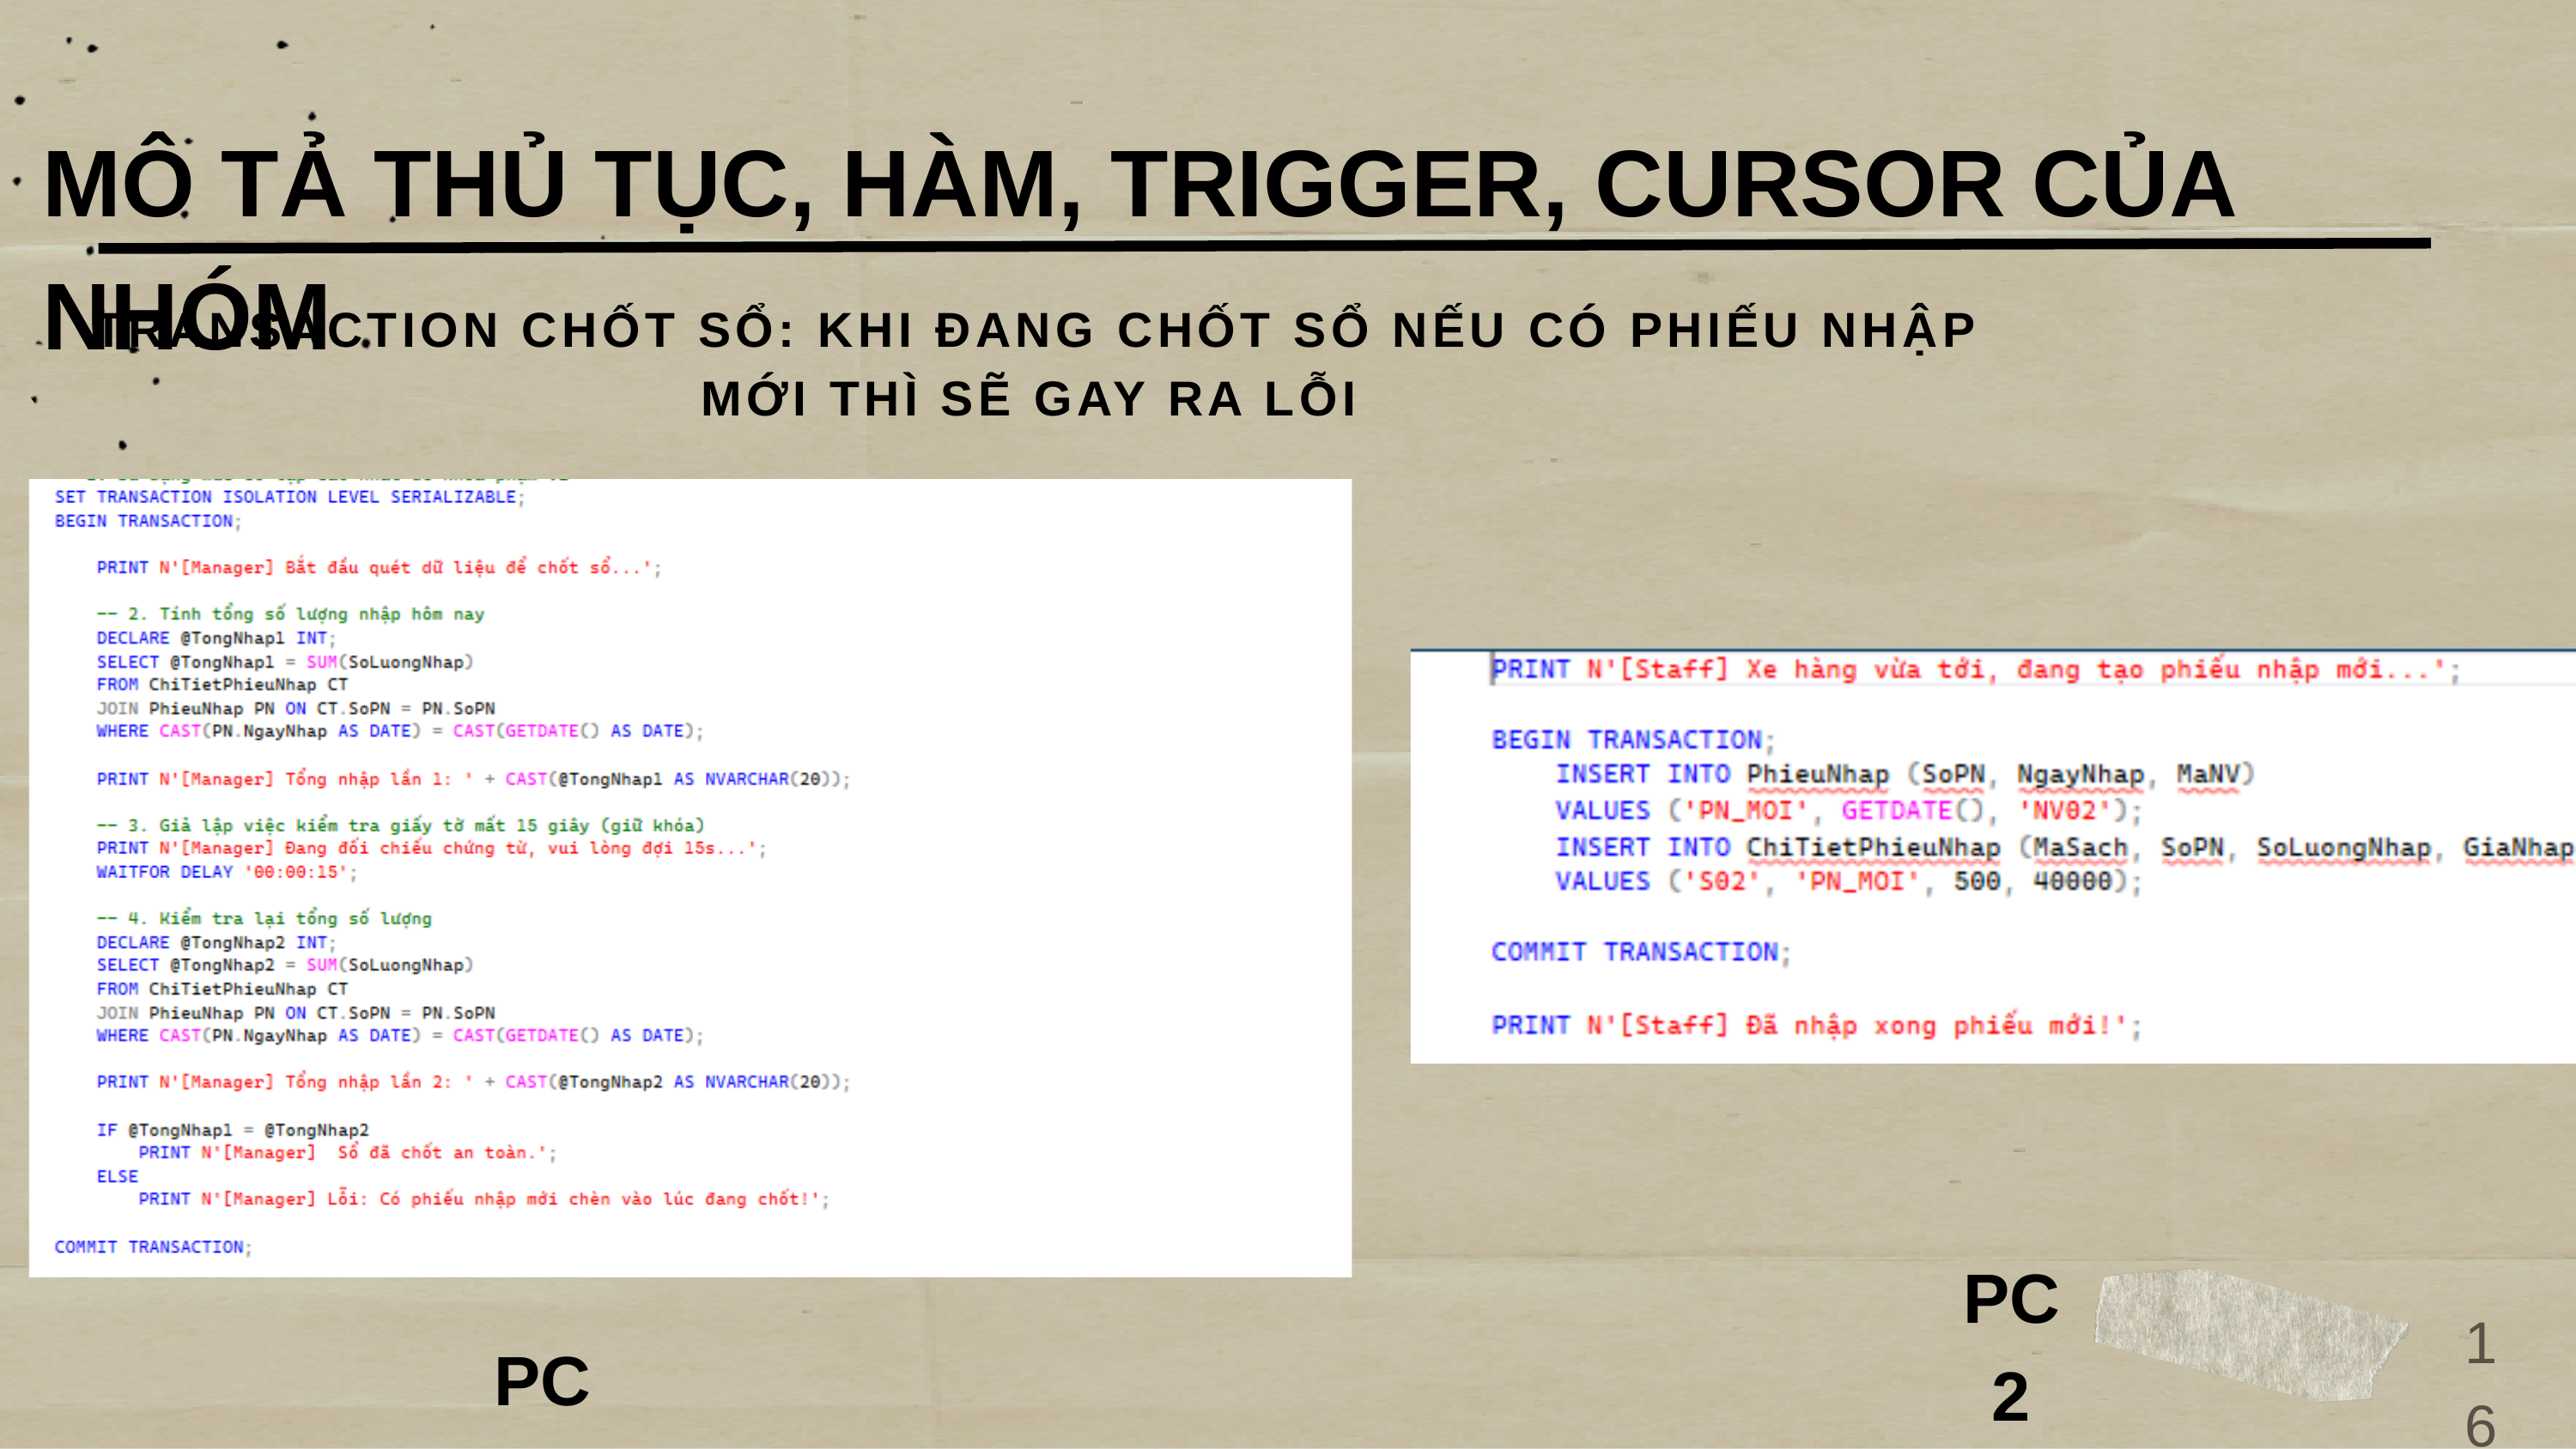

MÔ TẢ THỦ TỤC, HÀM, TRIGGER, CURSOR CỦA NHÓM

TRANSACTION CHỐT SỔ: KHI ĐANG CHỐT SỔ NẾU CÓ PHIẾU NHẬP MỚI THÌ SẼ GAY RA LỖI

PC2

16
PC1